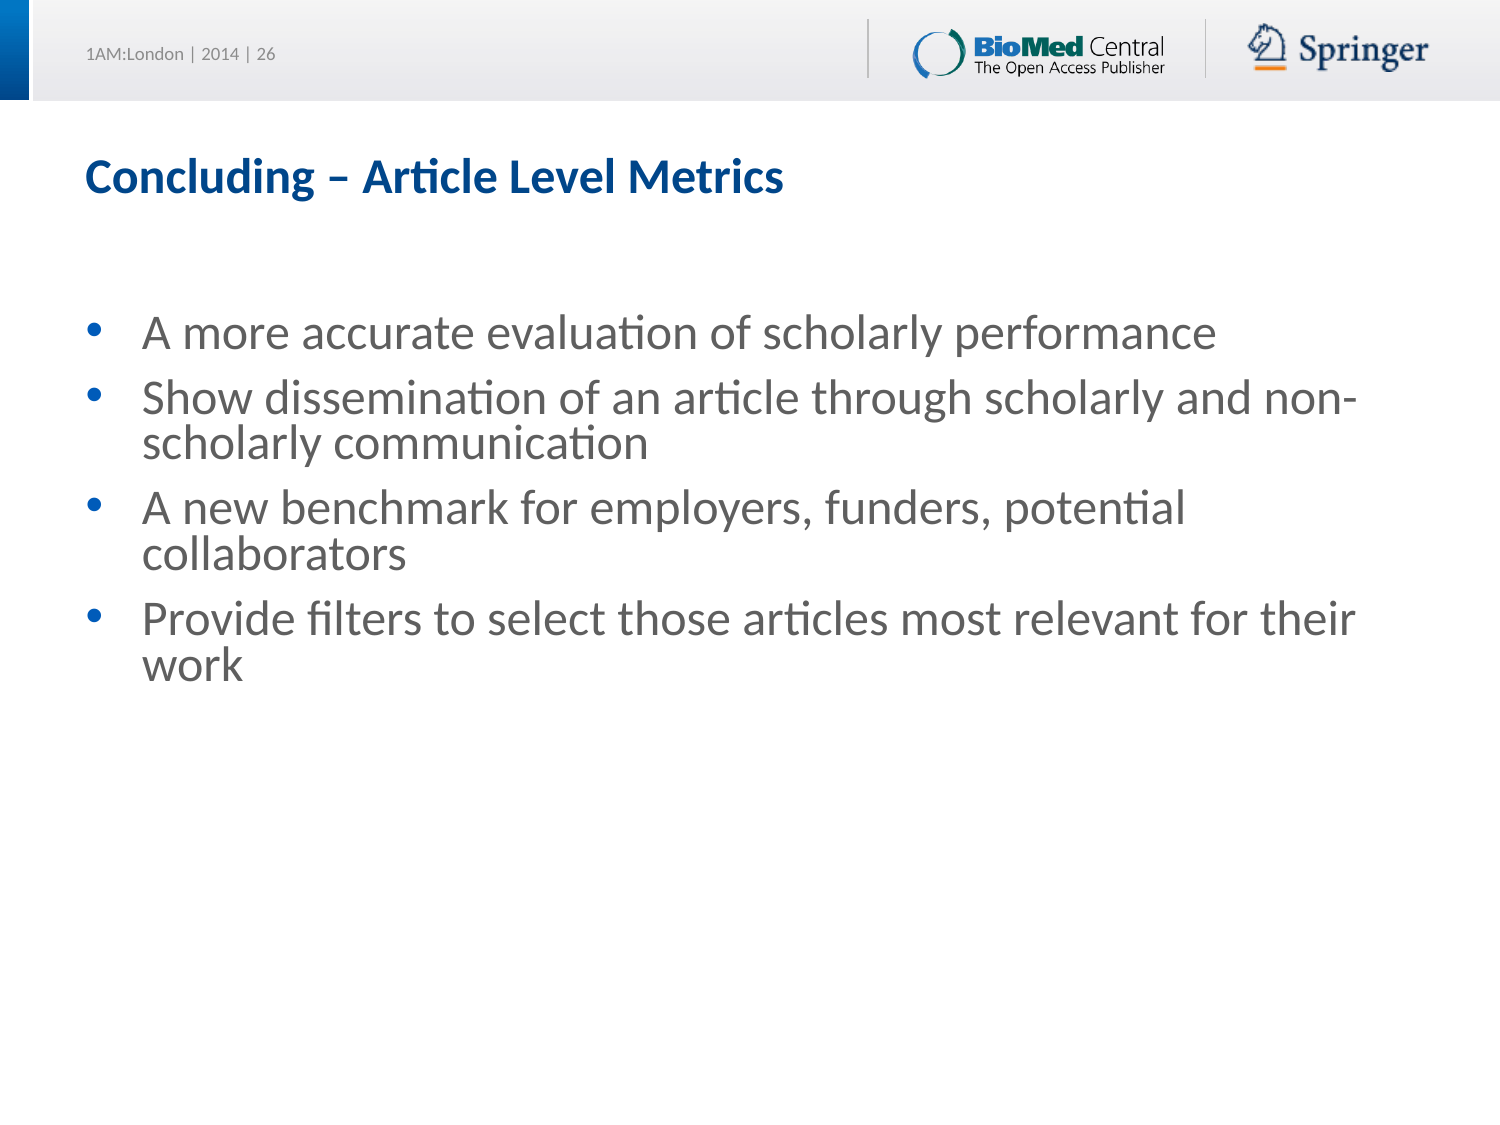

# Concluding – Article Level Metrics

A more accurate evaluation of scholarly performance
Show dissemination of an article through scholarly and non-scholarly communication
A new benchmark for employers, funders, potential collaborators
Provide filters to select those articles most relevant for their work